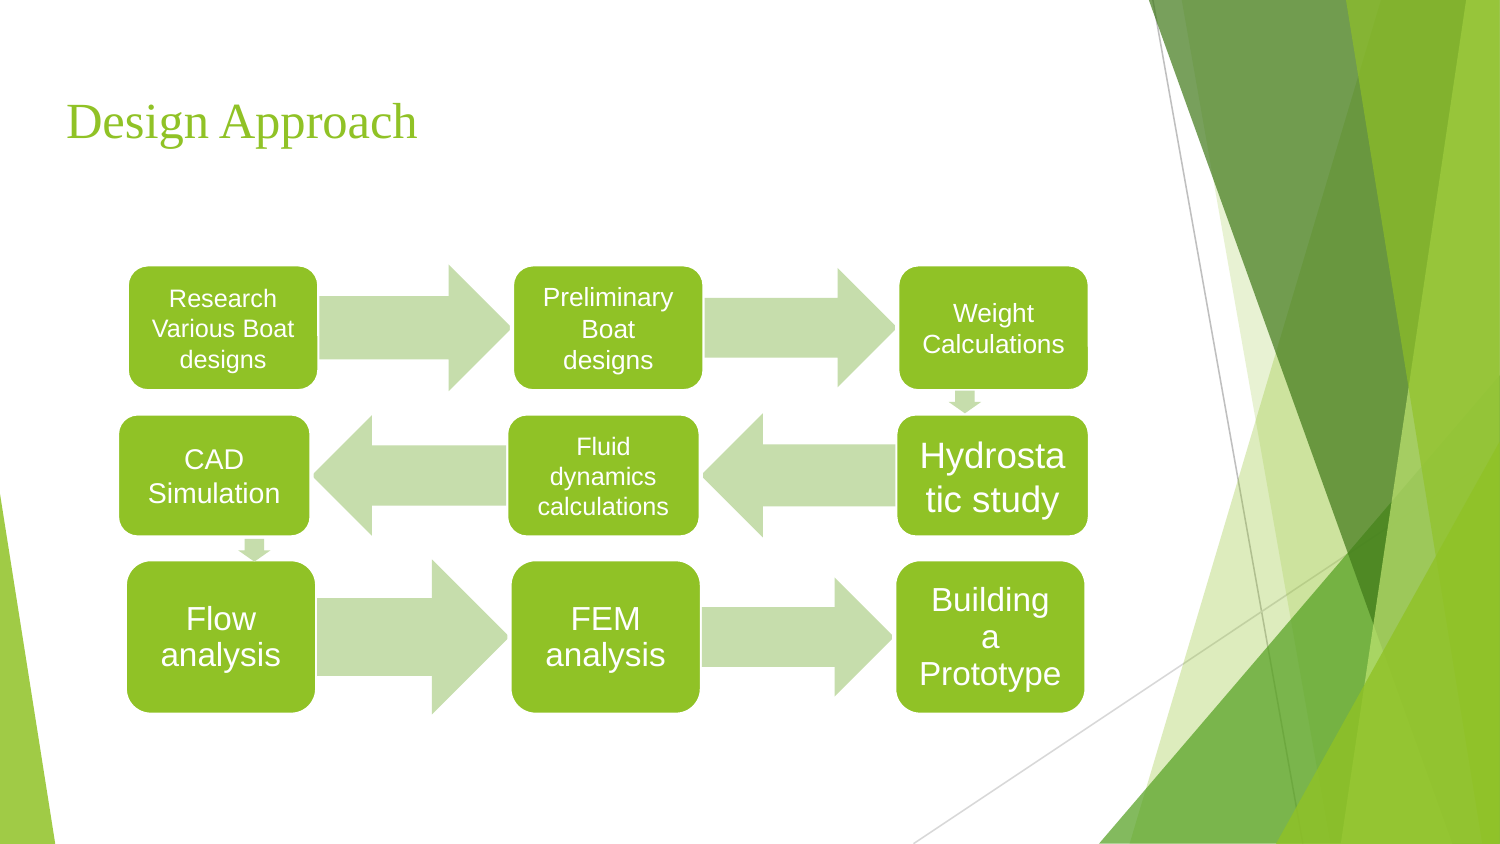

# Design Approach
Research Various Boat designs
Preliminary Boat designs
Weight Calculations

Hydrostatic study
Fluid dynamics calculations
CAD Simulation

Flow analysis
FEM analysis
Building a Prototype